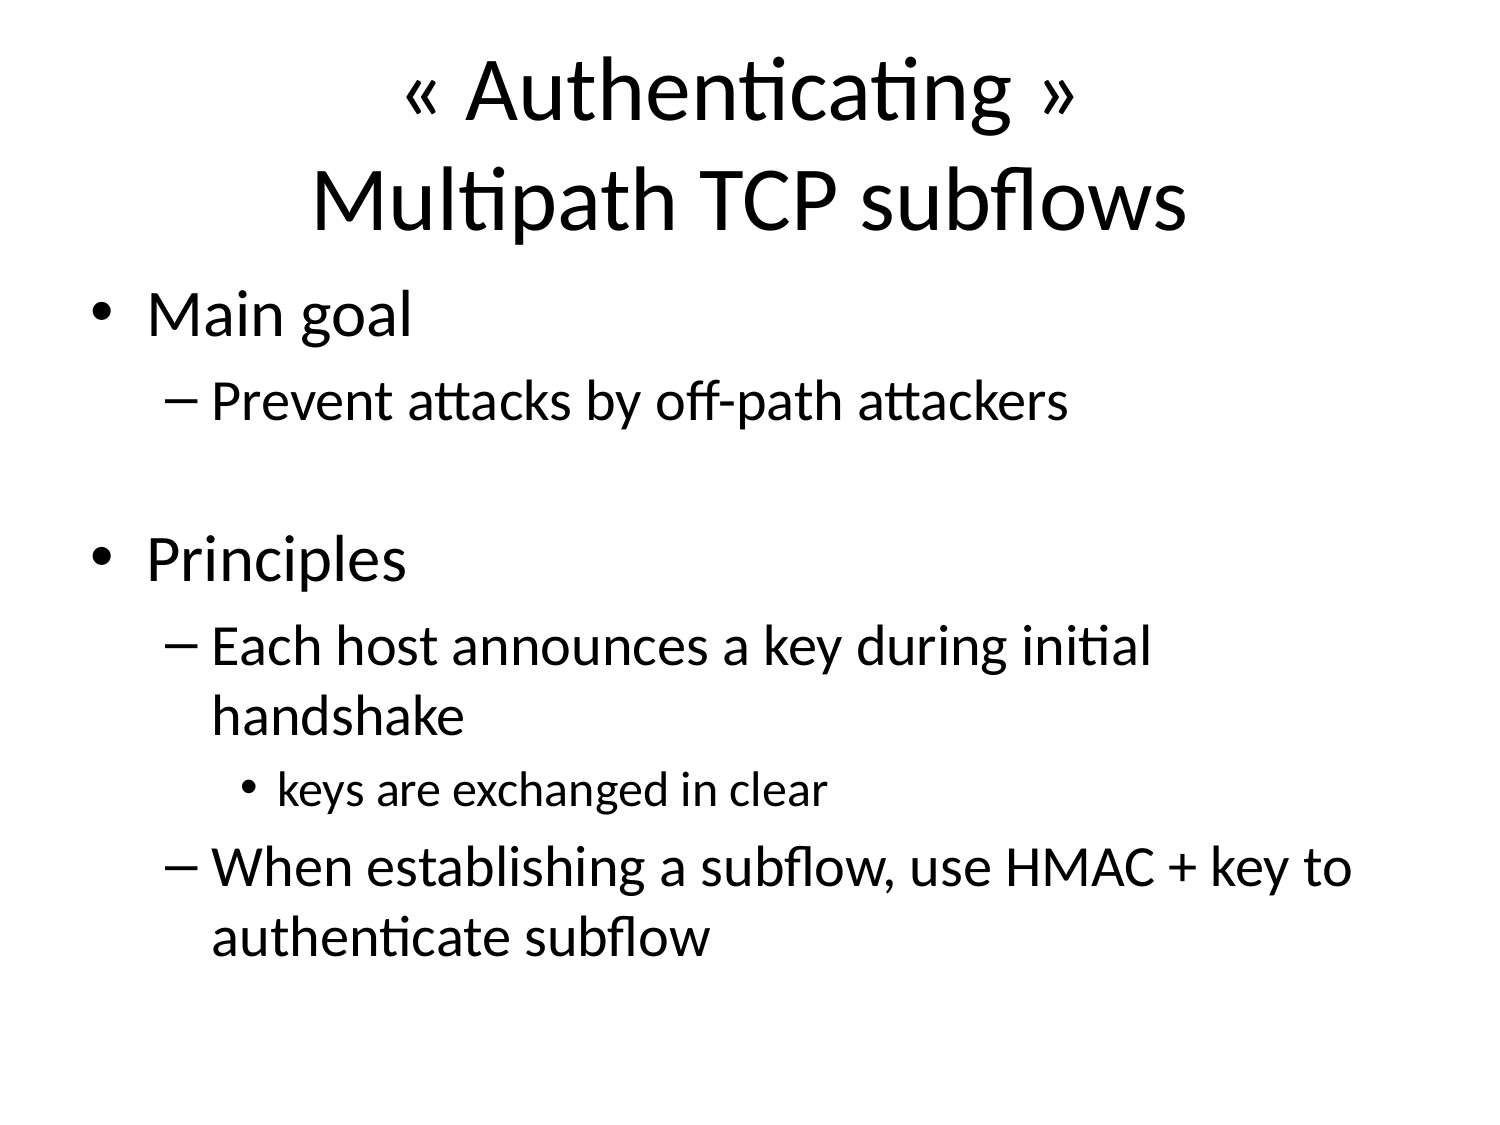

# « Authenticating » Multipath TCP subflows
Main goal
Prevent attacks by off-path attackers
Principles
Each host announces a key during initial handshake
keys are exchanged in clear
When establishing a subflow, use HMAC + key to authenticate subflow